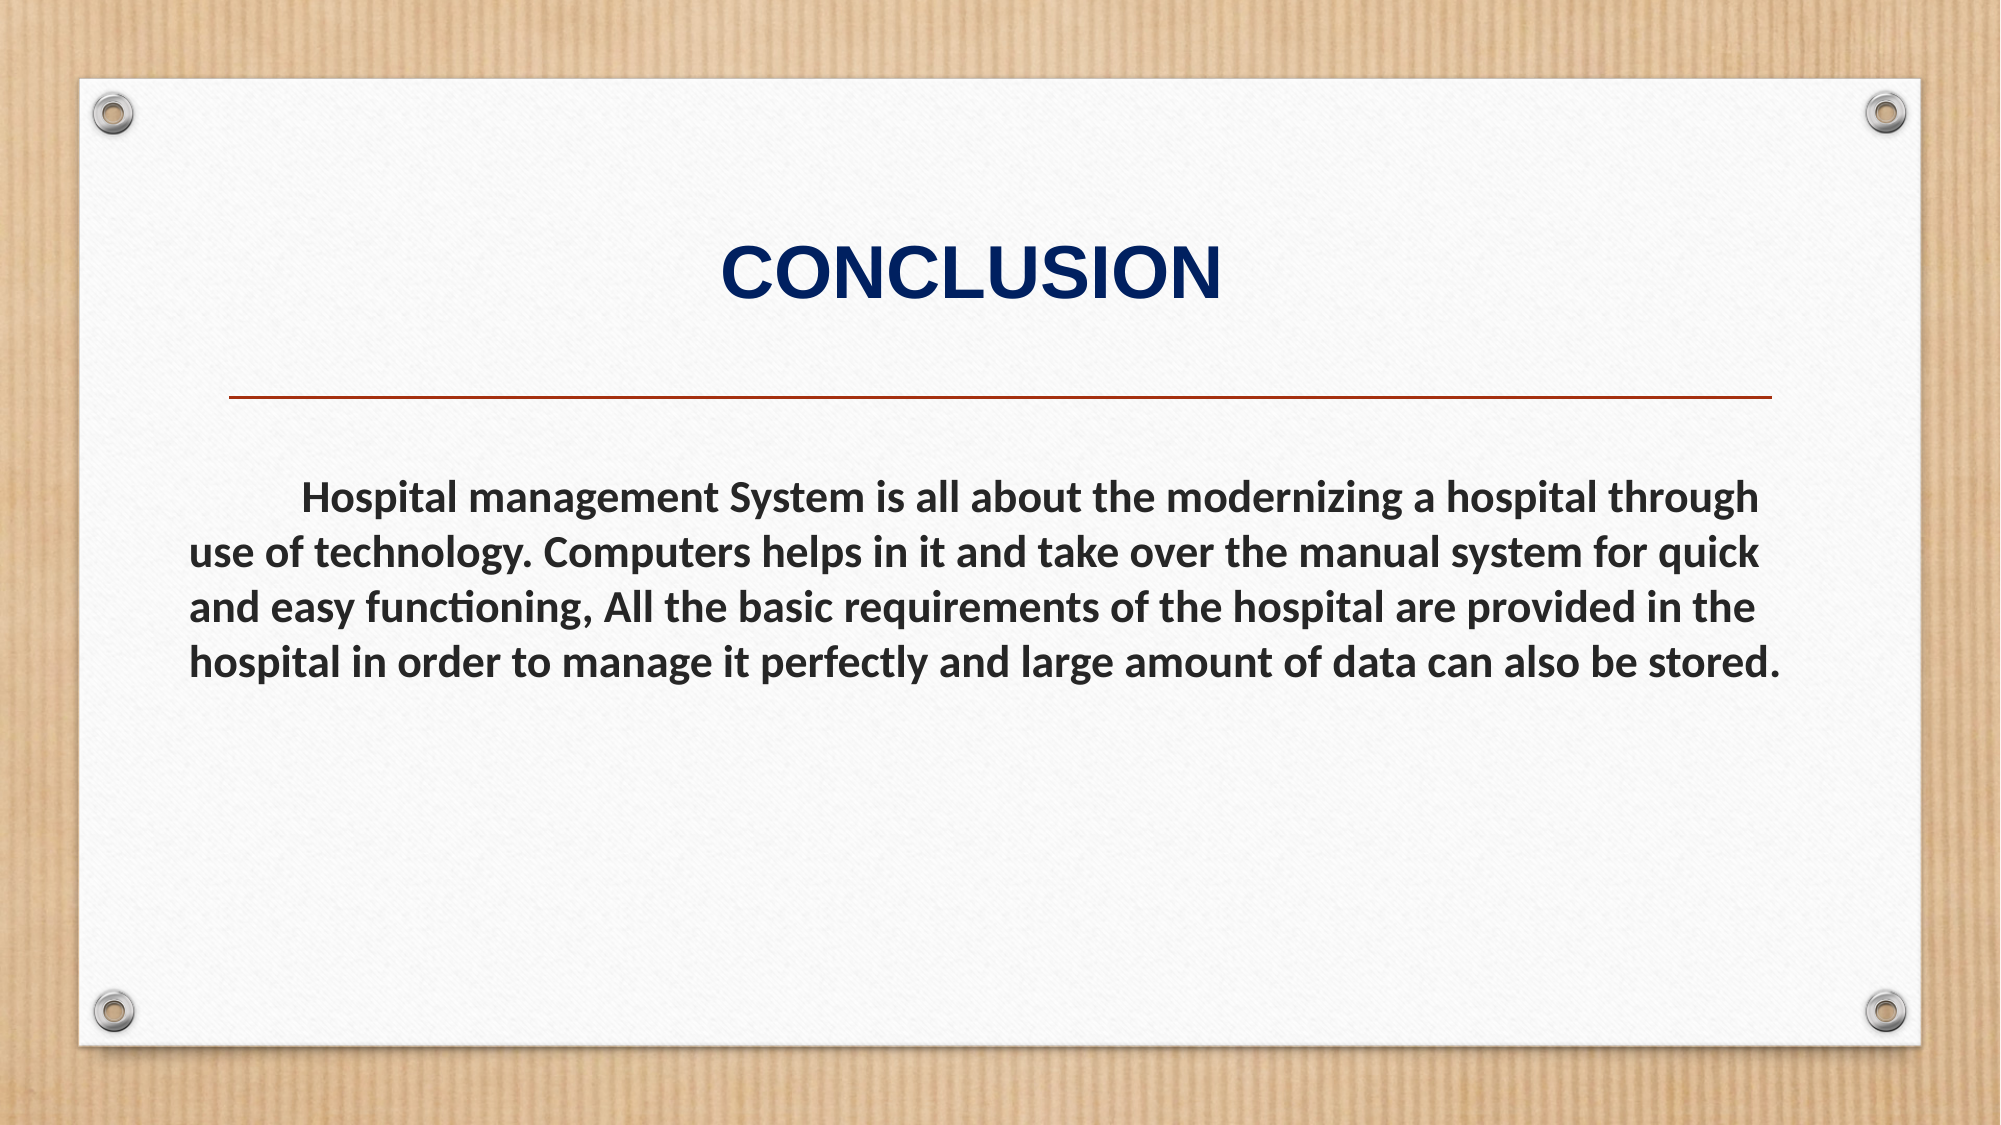

# CONCLUSION
           Hospital management System is all about the modernizing a hospital through use of technology. Computers helps in it and take over the manual system for quick and easy functioning, All the basic requirements of the hospital are provided in the hospital in order to manage it perfectly and large amount of data can also be stored.